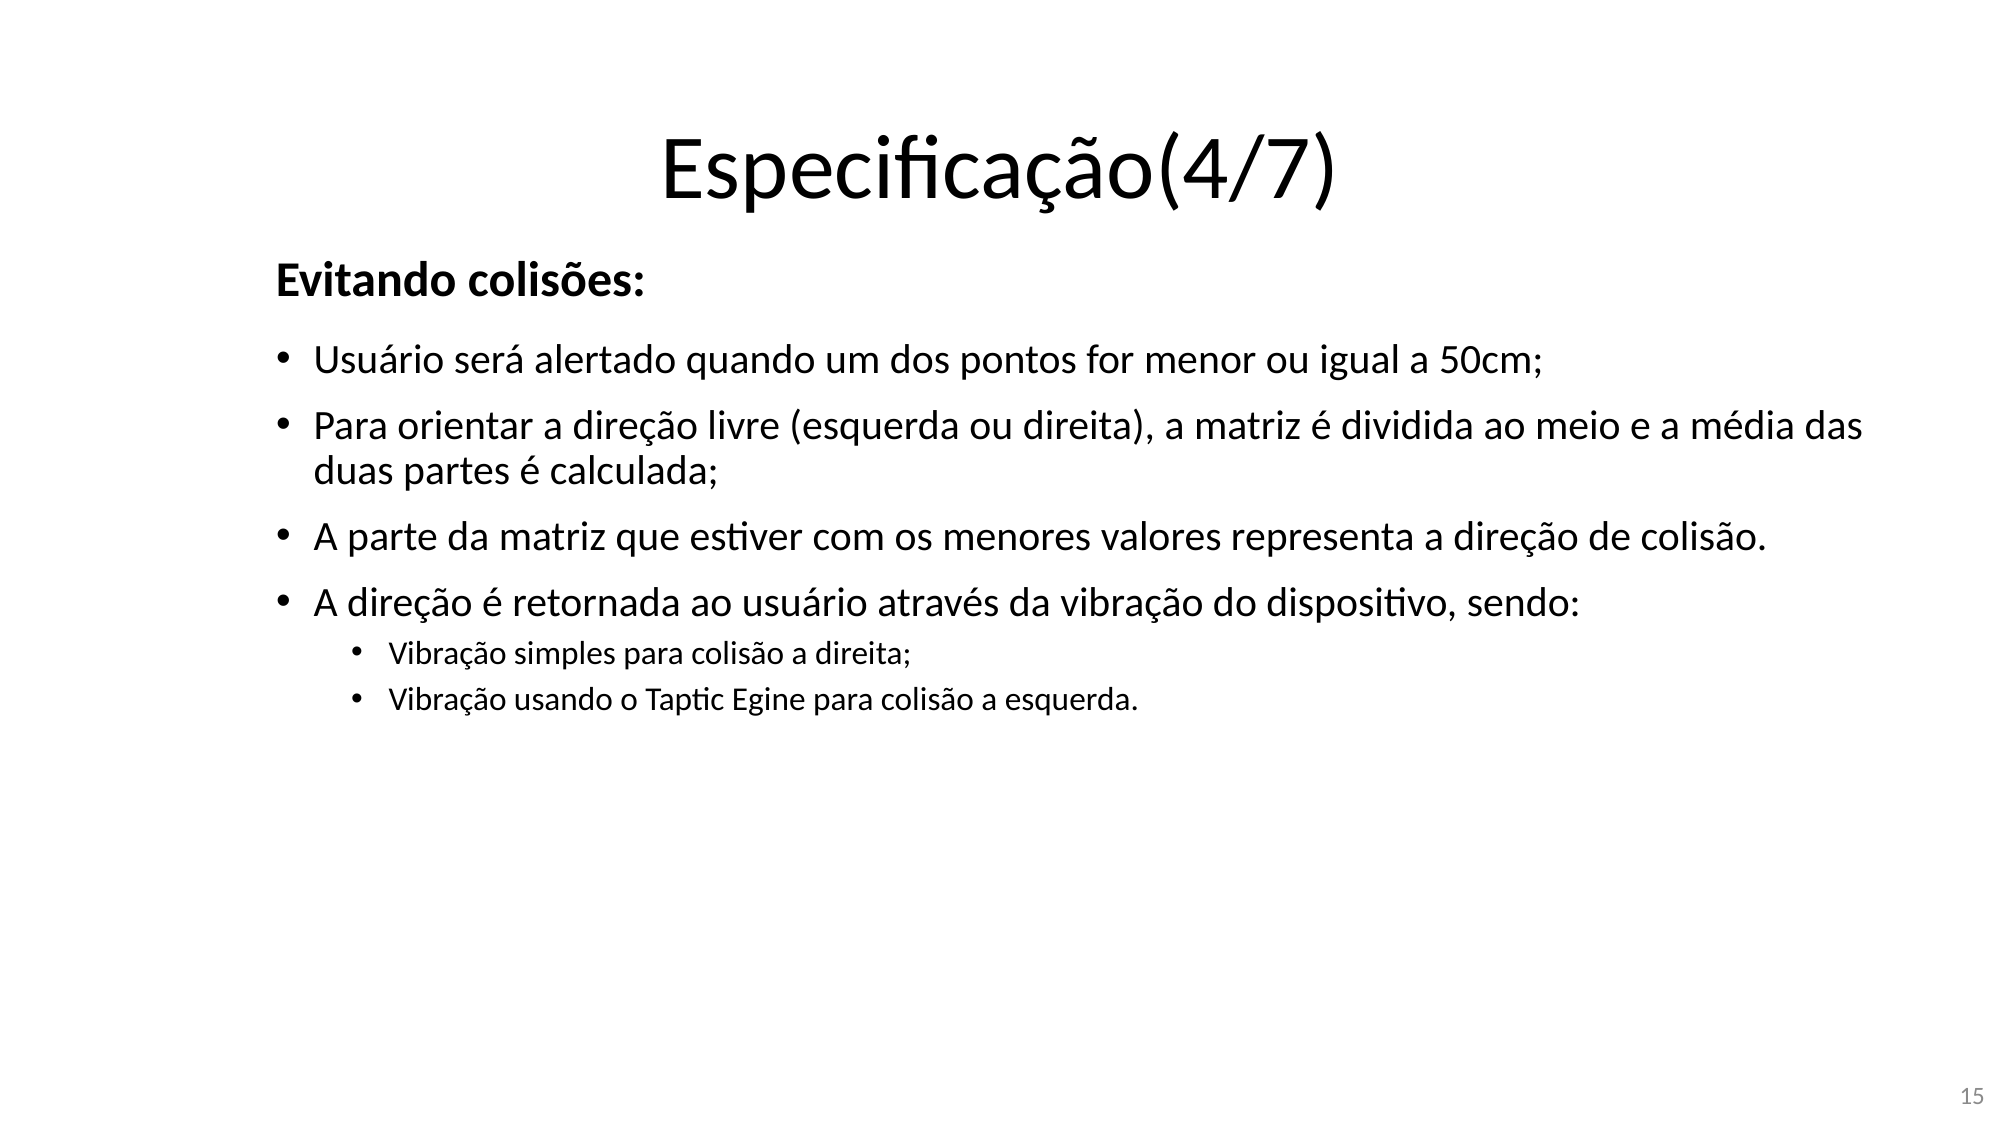

# Especificação(4/7)
Evitando colisões:
Usuário será alertado quando um dos pontos for menor ou igual a 50cm;
Para orientar a direção livre (esquerda ou direita), a matriz é dividida ao meio e a média das duas partes é calculada;
A parte da matriz que estiver com os menores valores representa a direção de colisão.
A direção é retornada ao usuário através da vibração do dispositivo, sendo:
Vibração simples para colisão a direita;
Vibração usando o Taptic Egine para colisão a esquerda.
15